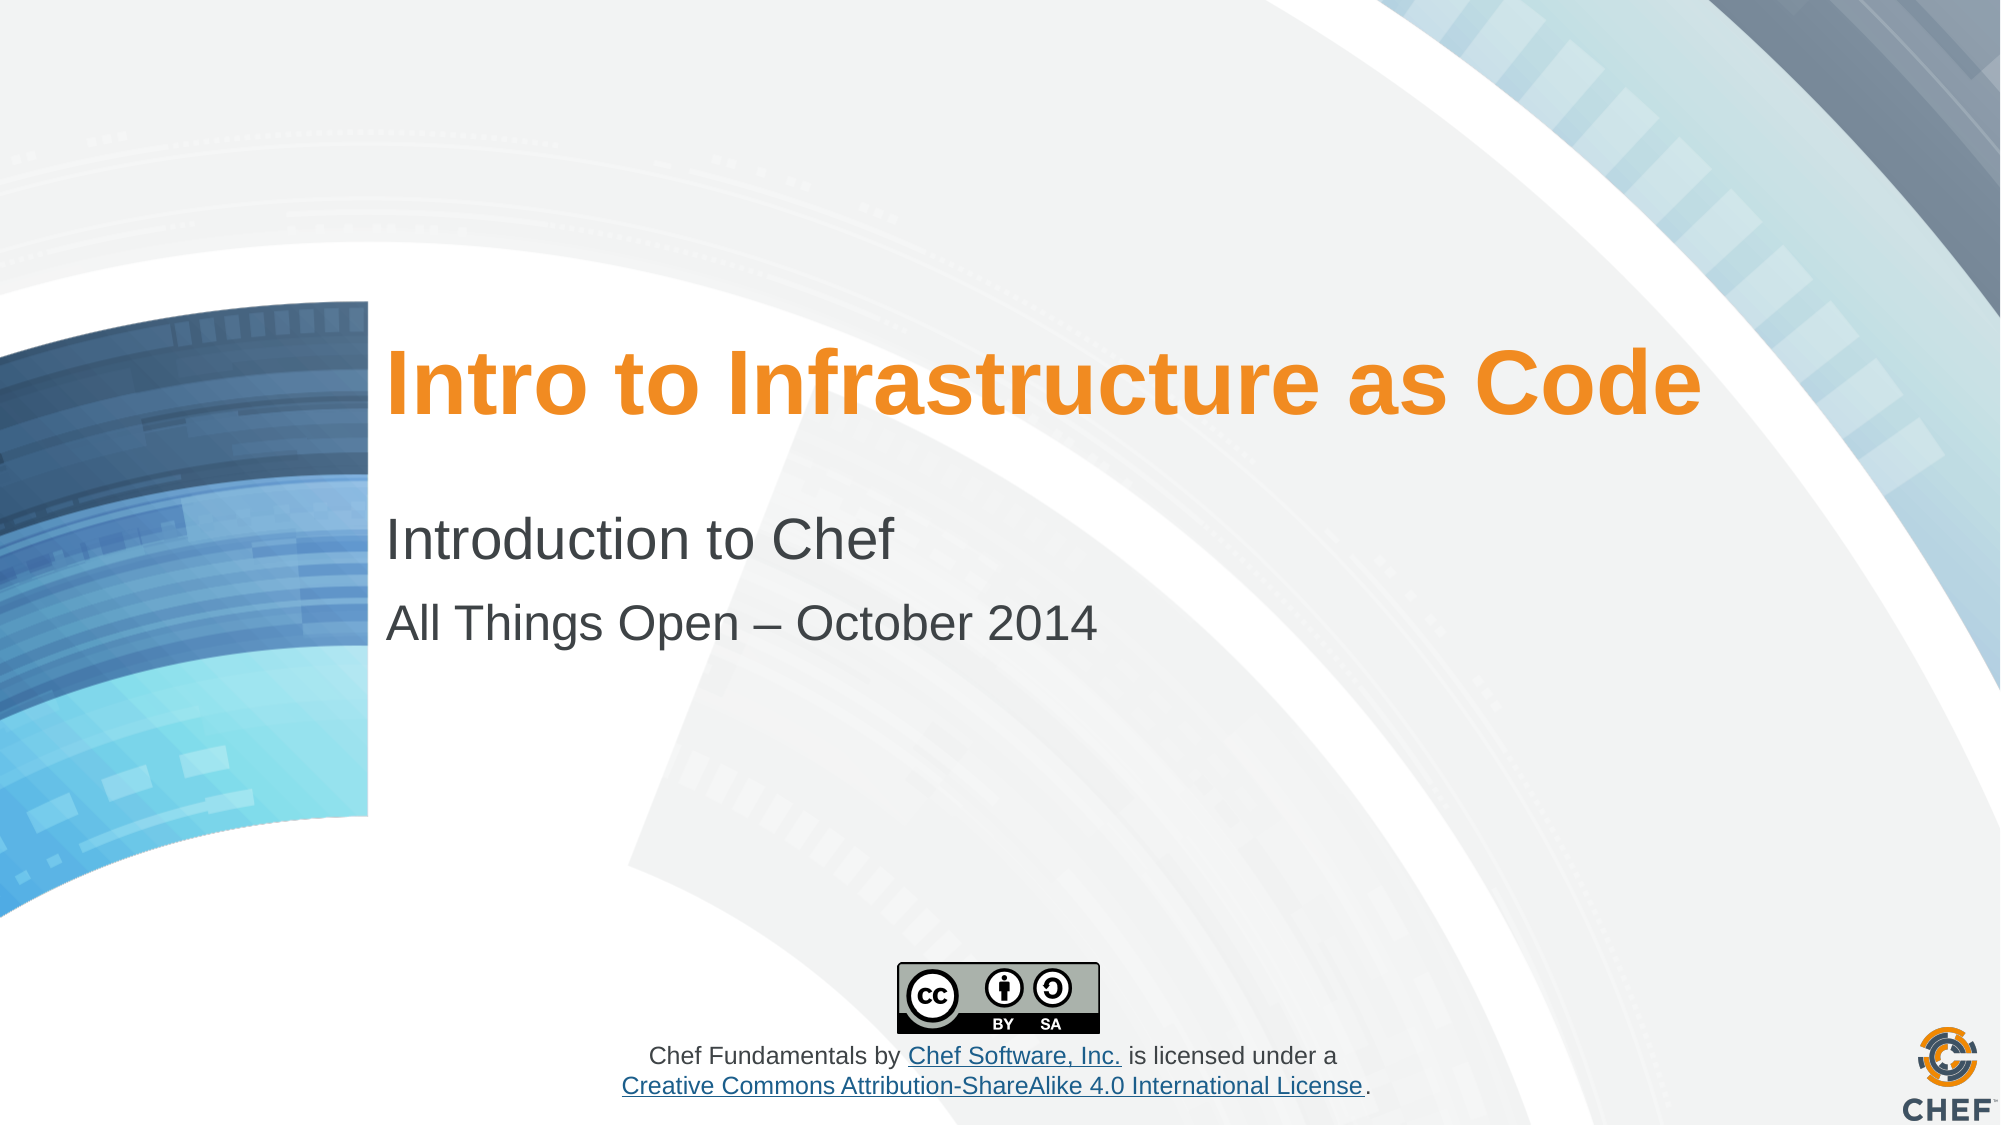

# Intro to Infrastructure as Code
Introduction to Chef
All Things Open – October 2014